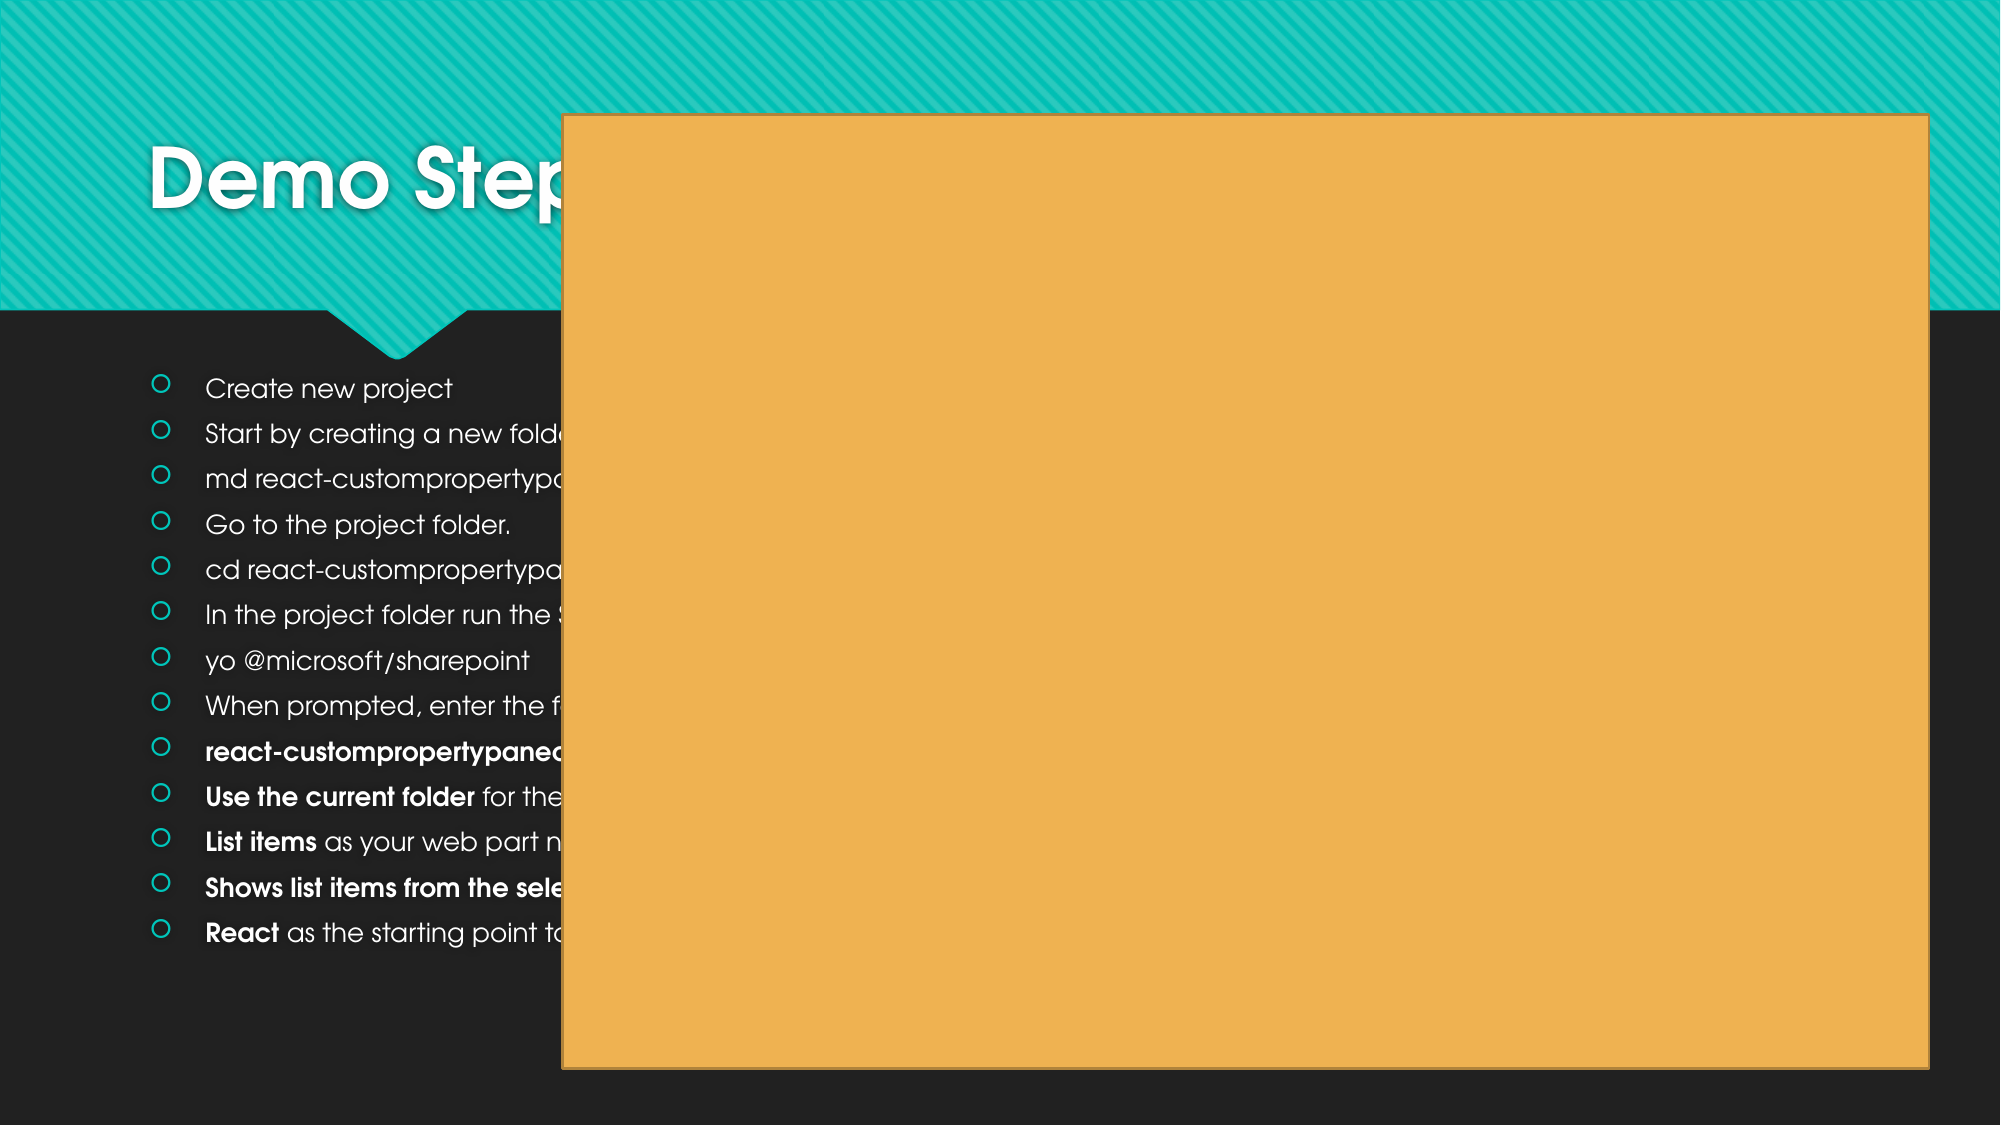

# Demo Steps

Create new project
Start by creating a new folder for your project.
md react-custompropertypanecontrol
Go to the project folder.
cd react-custompropertypanecontrol
In the project folder run the SharePoint Framework Yeoman generator to scaffold a new SharePoint Framework project.
yo @microsoft/sharepoint
When prompted, enter the following values:
react-custompropertypanecontrol as your solution name
Use the current folder for the location to place the files
List items as your web part name
Shows list items from the selected list as your web part description
React as the starting point to build the web part

Commandos gulp
Preview build
gulp serve

deployar paquete web part
gulp bundle --ship
gulp package-solution --ship